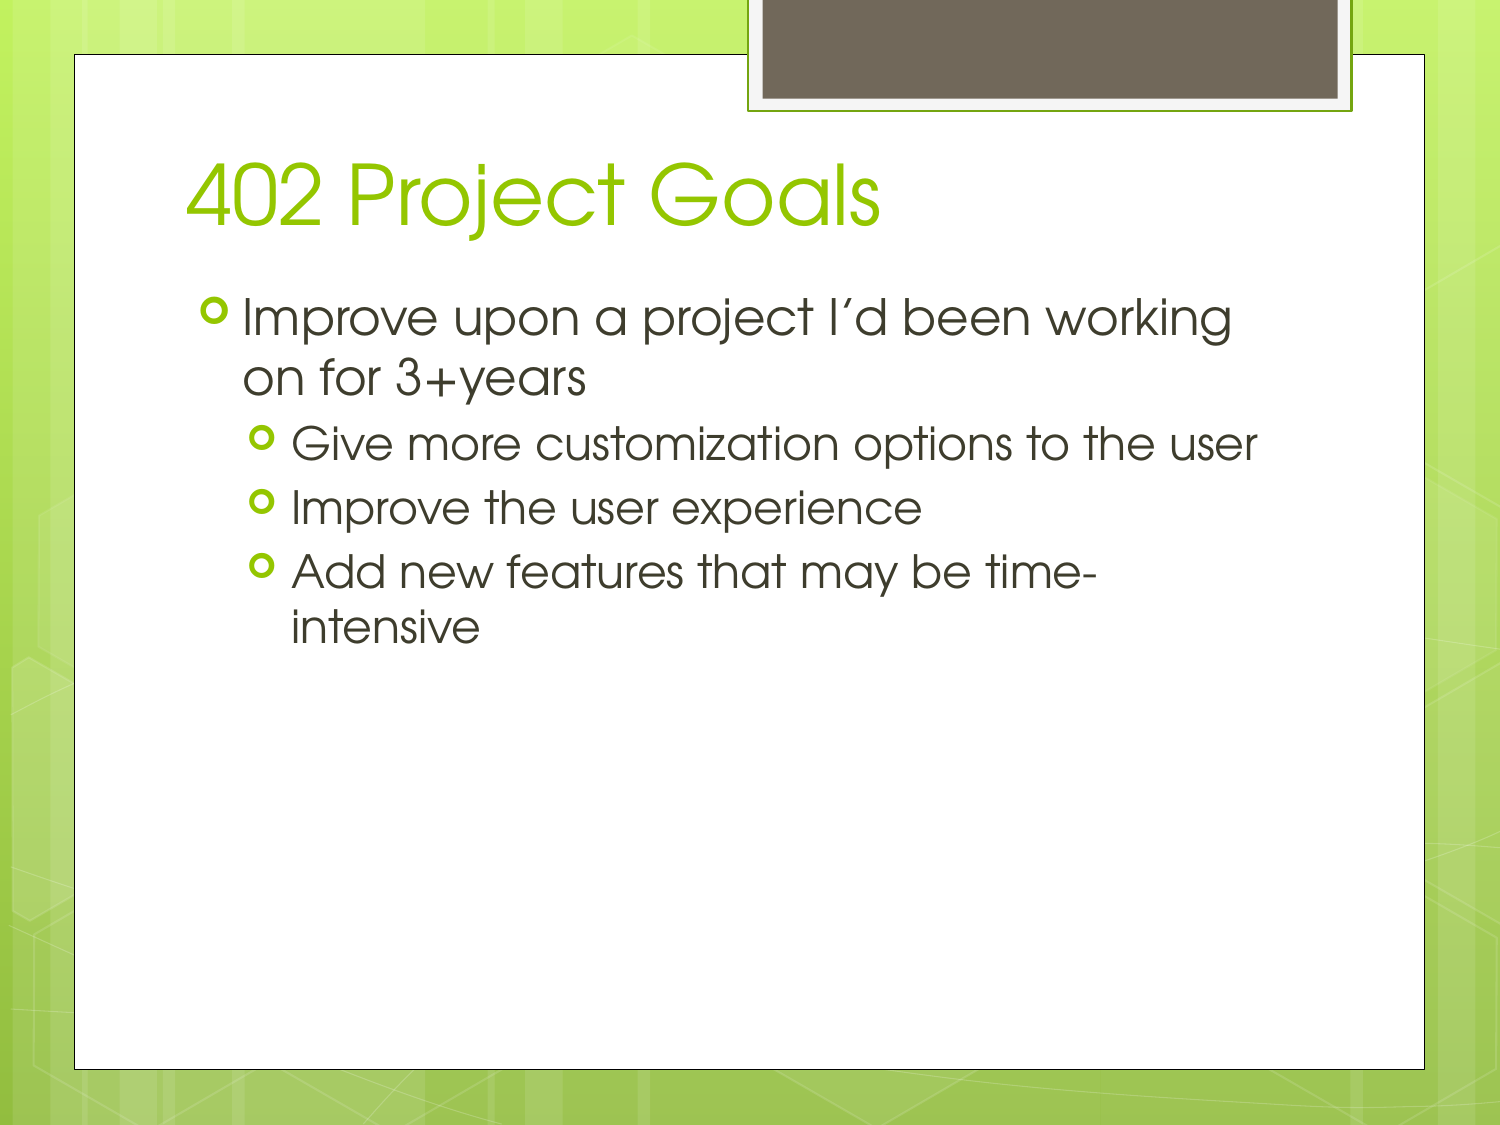

# 402 Project Goals
Improve upon a project I’d been working on for 3+years
Give more customization options to the user
Improve the user experience
Add new features that may be time-intensive